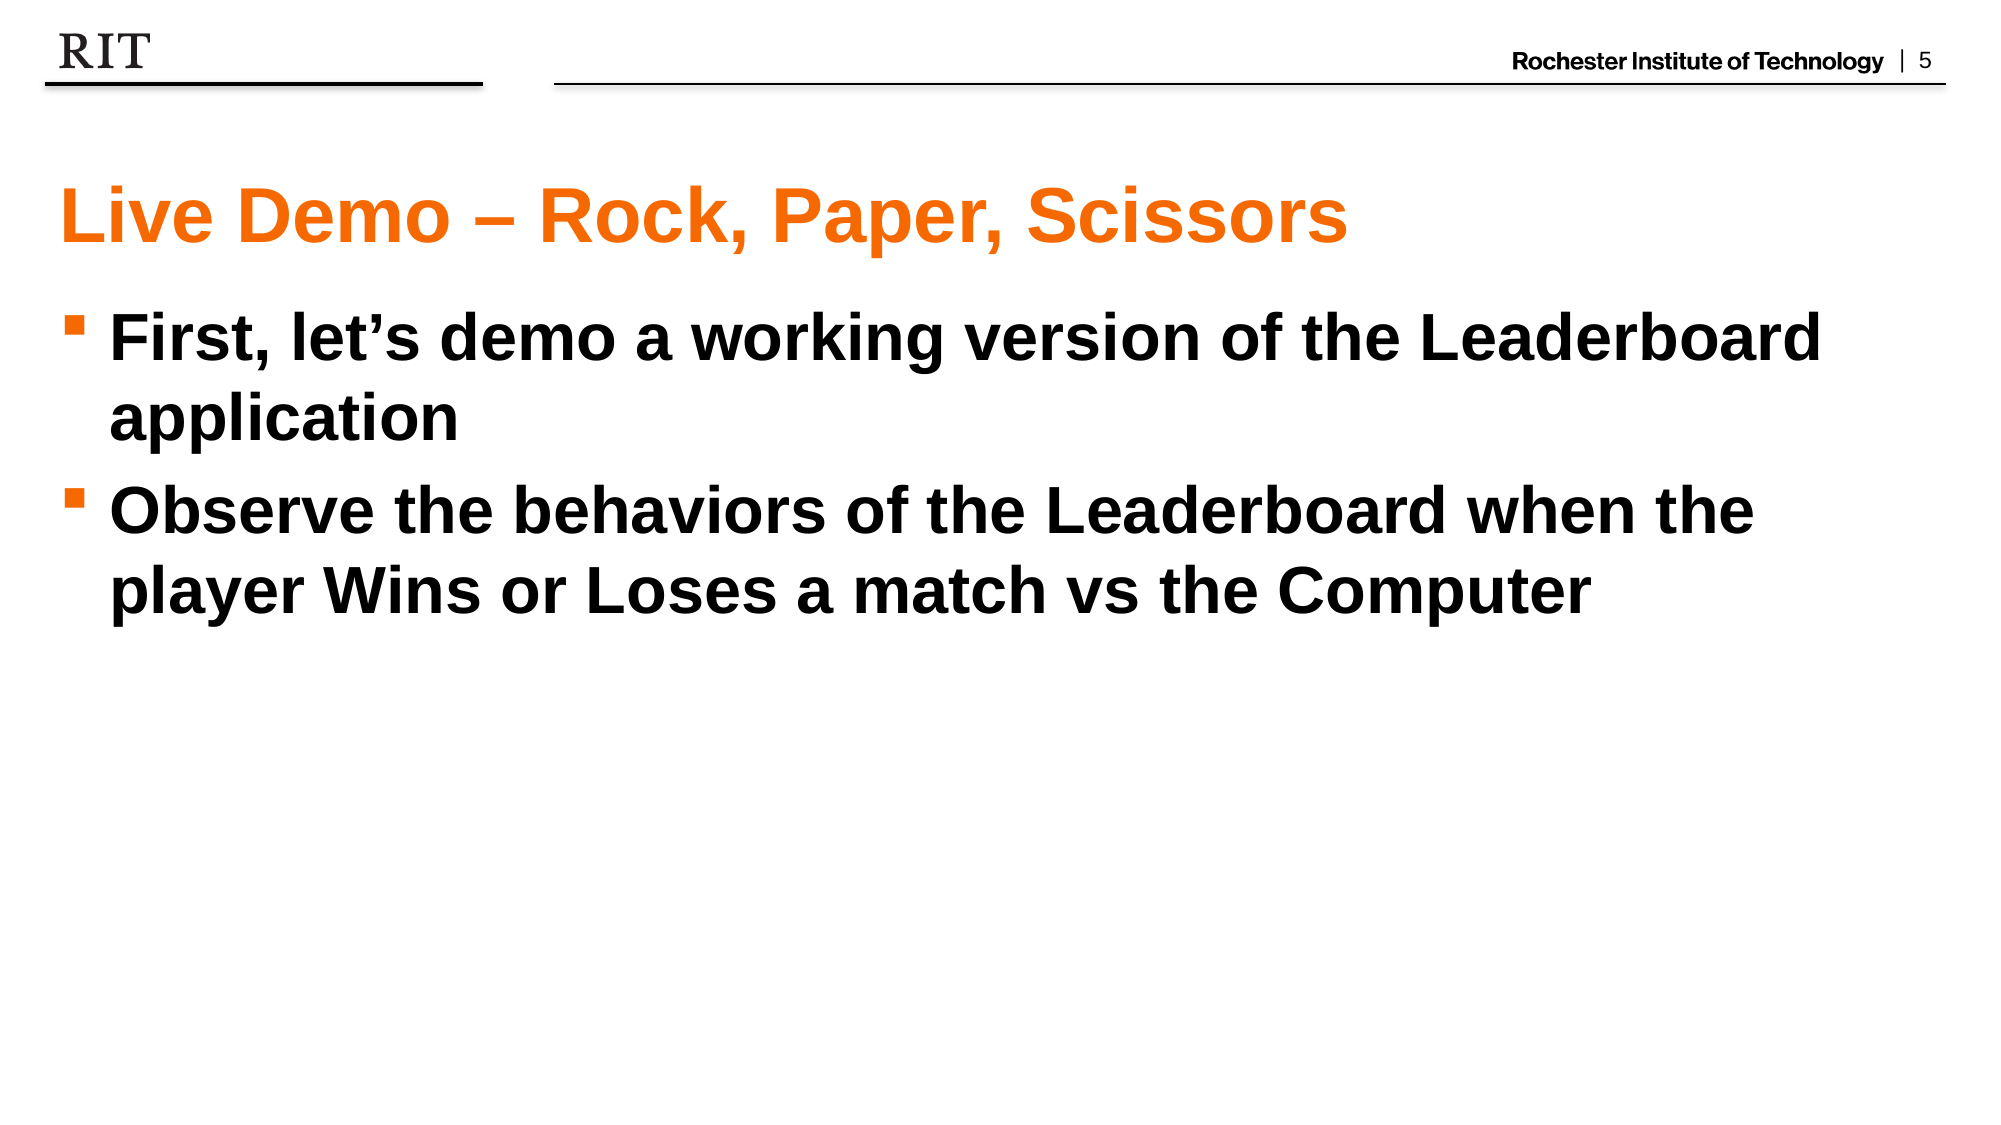

# Live Demo – Rock, Paper, Scissors
First, let’s demo a working version of the Leaderboard application
Observe the behaviors of the Leaderboard when the player Wins or Loses a match vs the Computer